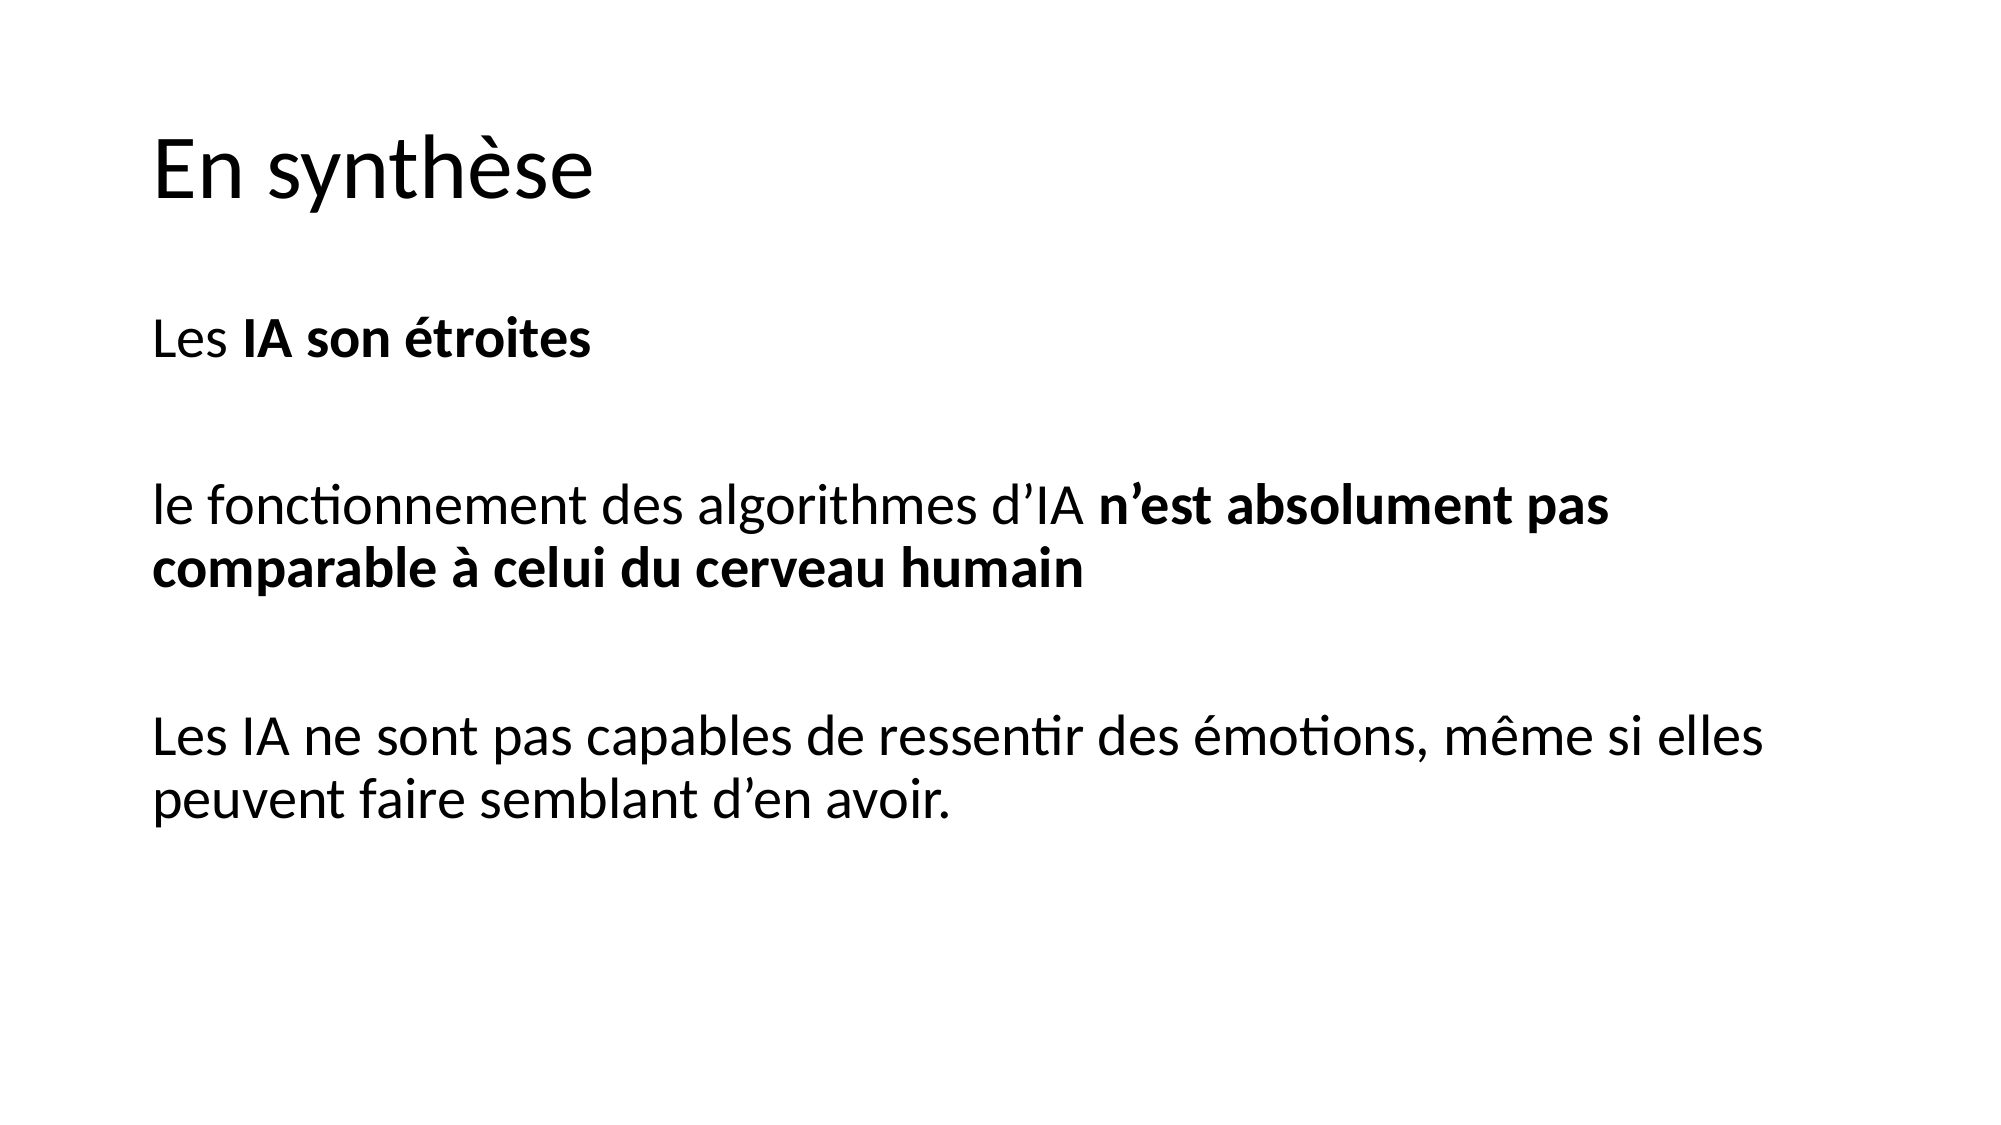

# En synthèse
Les IA son étroites

le fonctionnement des algorithmes d’IA n’est absolument pas comparable à celui du cerveau humain

Les IA ne sont pas capables de ressentir des émotions, même si elles peuvent faire semblant d’en avoir.